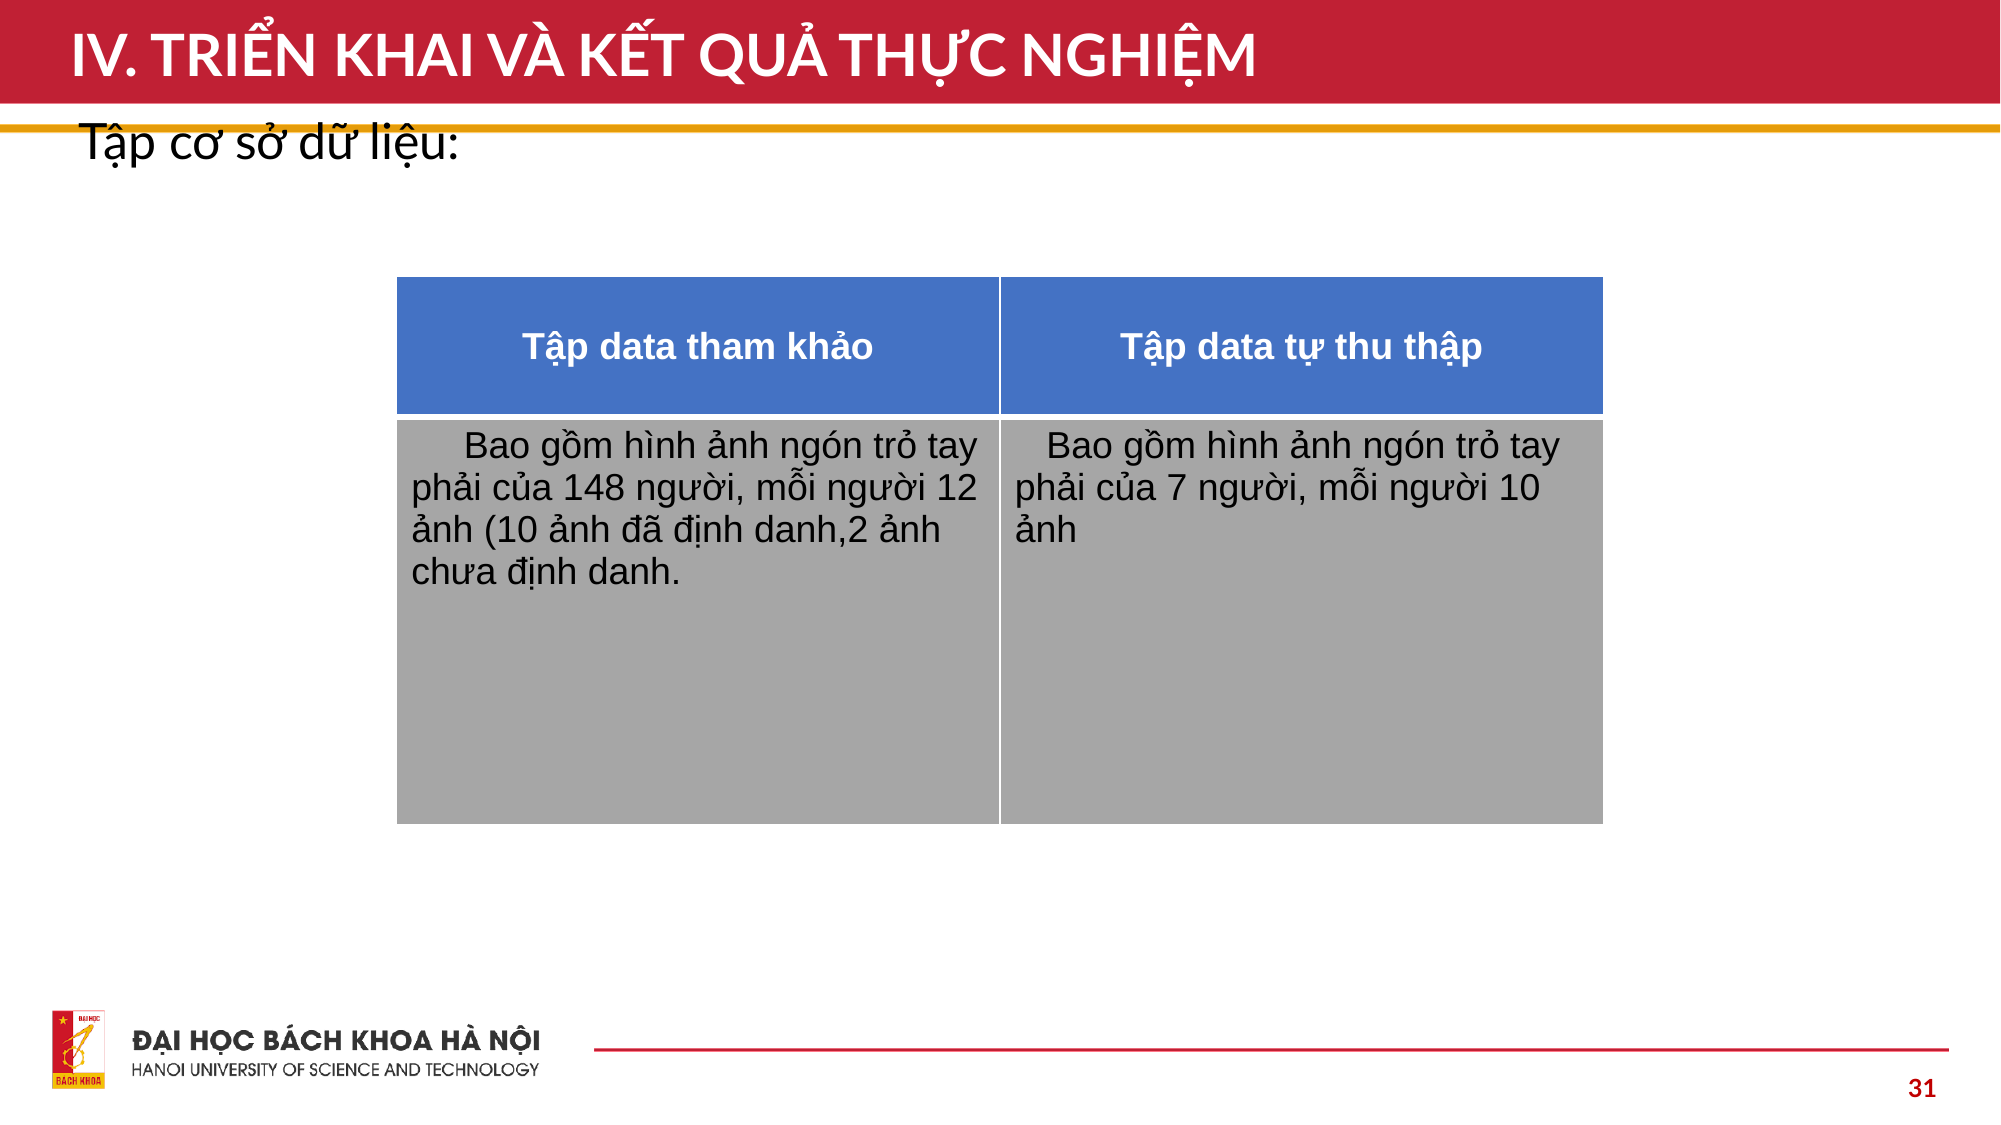

# IV. TRIỂN KHAI VÀ KẾT QUẢ THỰC NGHIỆM
Tập cơ sở dữ liệu:

| Tập data tham khảo | Tập data tự thu thập |
| --- | --- |
| Bao gồm hình ảnh ngón trỏ tay phải của 148 người, mỗi người 12 ảnh (10 ảnh đã định danh,2 ảnh chưa định danh. | Bao gồm hình ảnh ngón trỏ tay phải của 7 người, mỗi người 10 ảnh |
31